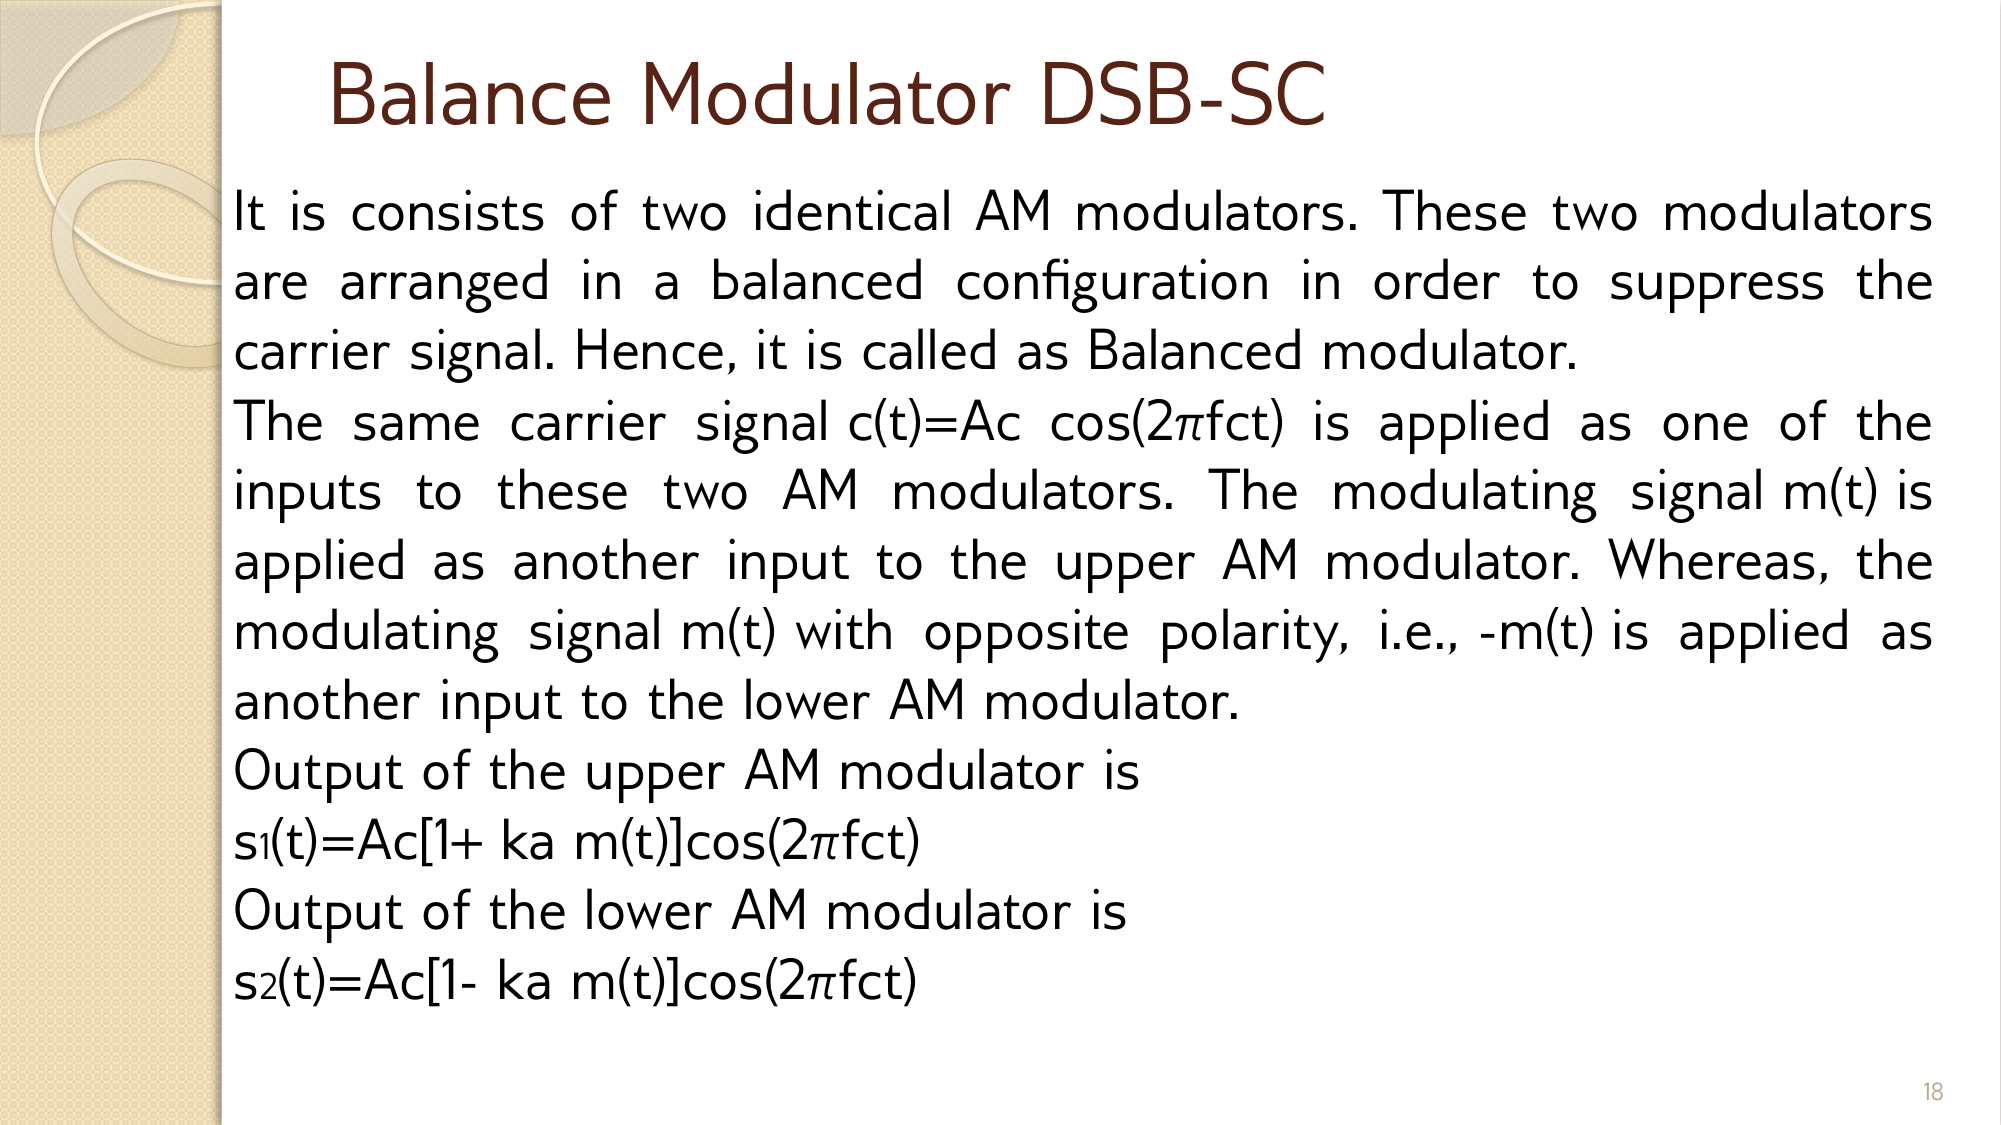

# Balance Modulator DSB-SC
It is consists of two identical AM modulators. These two modulators are arranged in a balanced configuration in order to suppress the carrier signal. Hence, it is called as Balanced modulator.
The same carrier signal c(t)=Ac cos(2πfct) is applied as one of the inputs to these two AM modulators. The modulating signal m(t) is applied as another input to the upper AM modulator. Whereas, the modulating signal m(t) with opposite polarity, i.e., −m(t) is applied as another input to the lower AM modulator.
Output of the upper AM modulator is
s1(t)=Ac[1+ ka m(t)]cos(2πfct)
Output of the lower AM modulator is
s2(t)=Ac[1− ka m(t)]cos(2πfct)

18